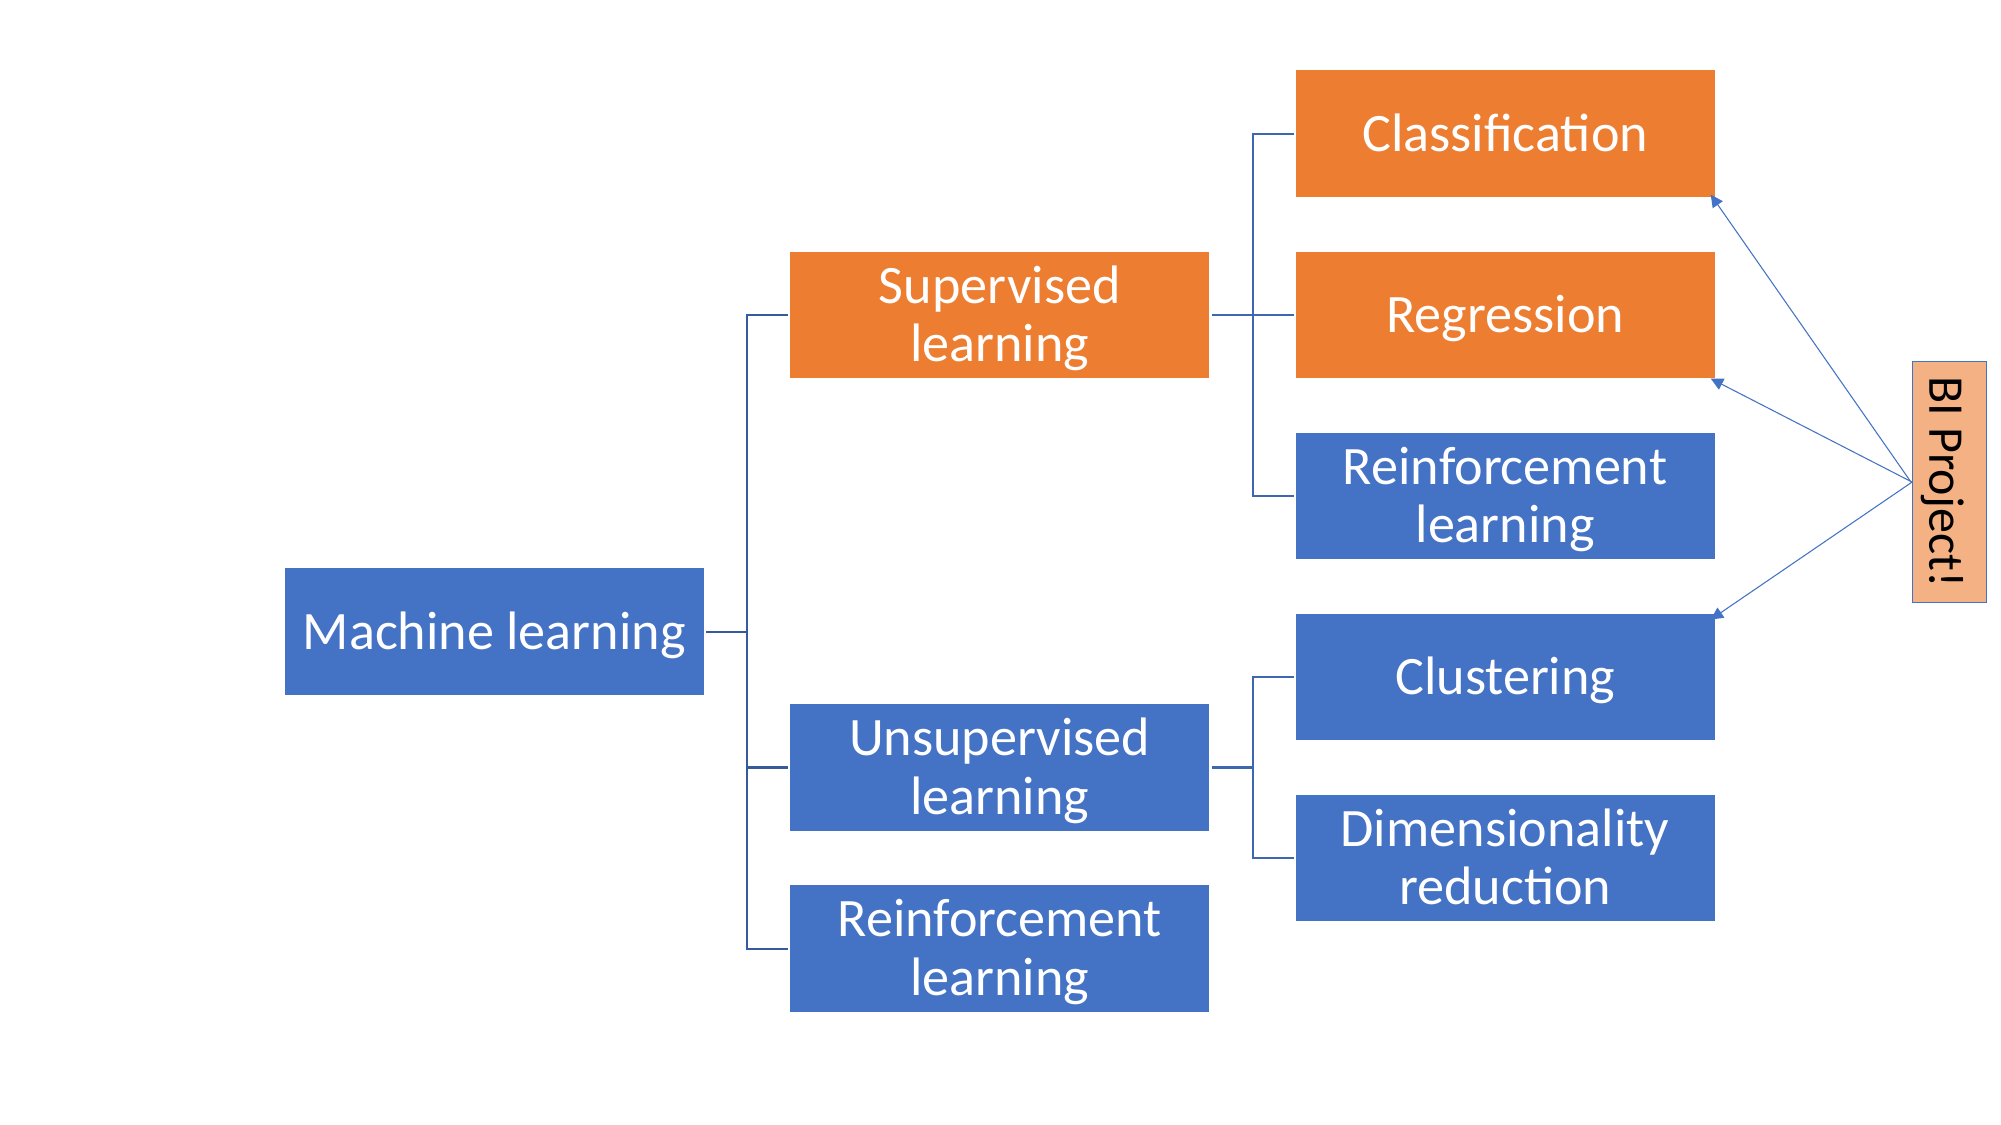

Machine learning
Supervised learning
Classification
Regression
Reinforcement learning
Unsupervised learning
Clustering
Dimensionality reduction
Reinforcement learning
BI Project!